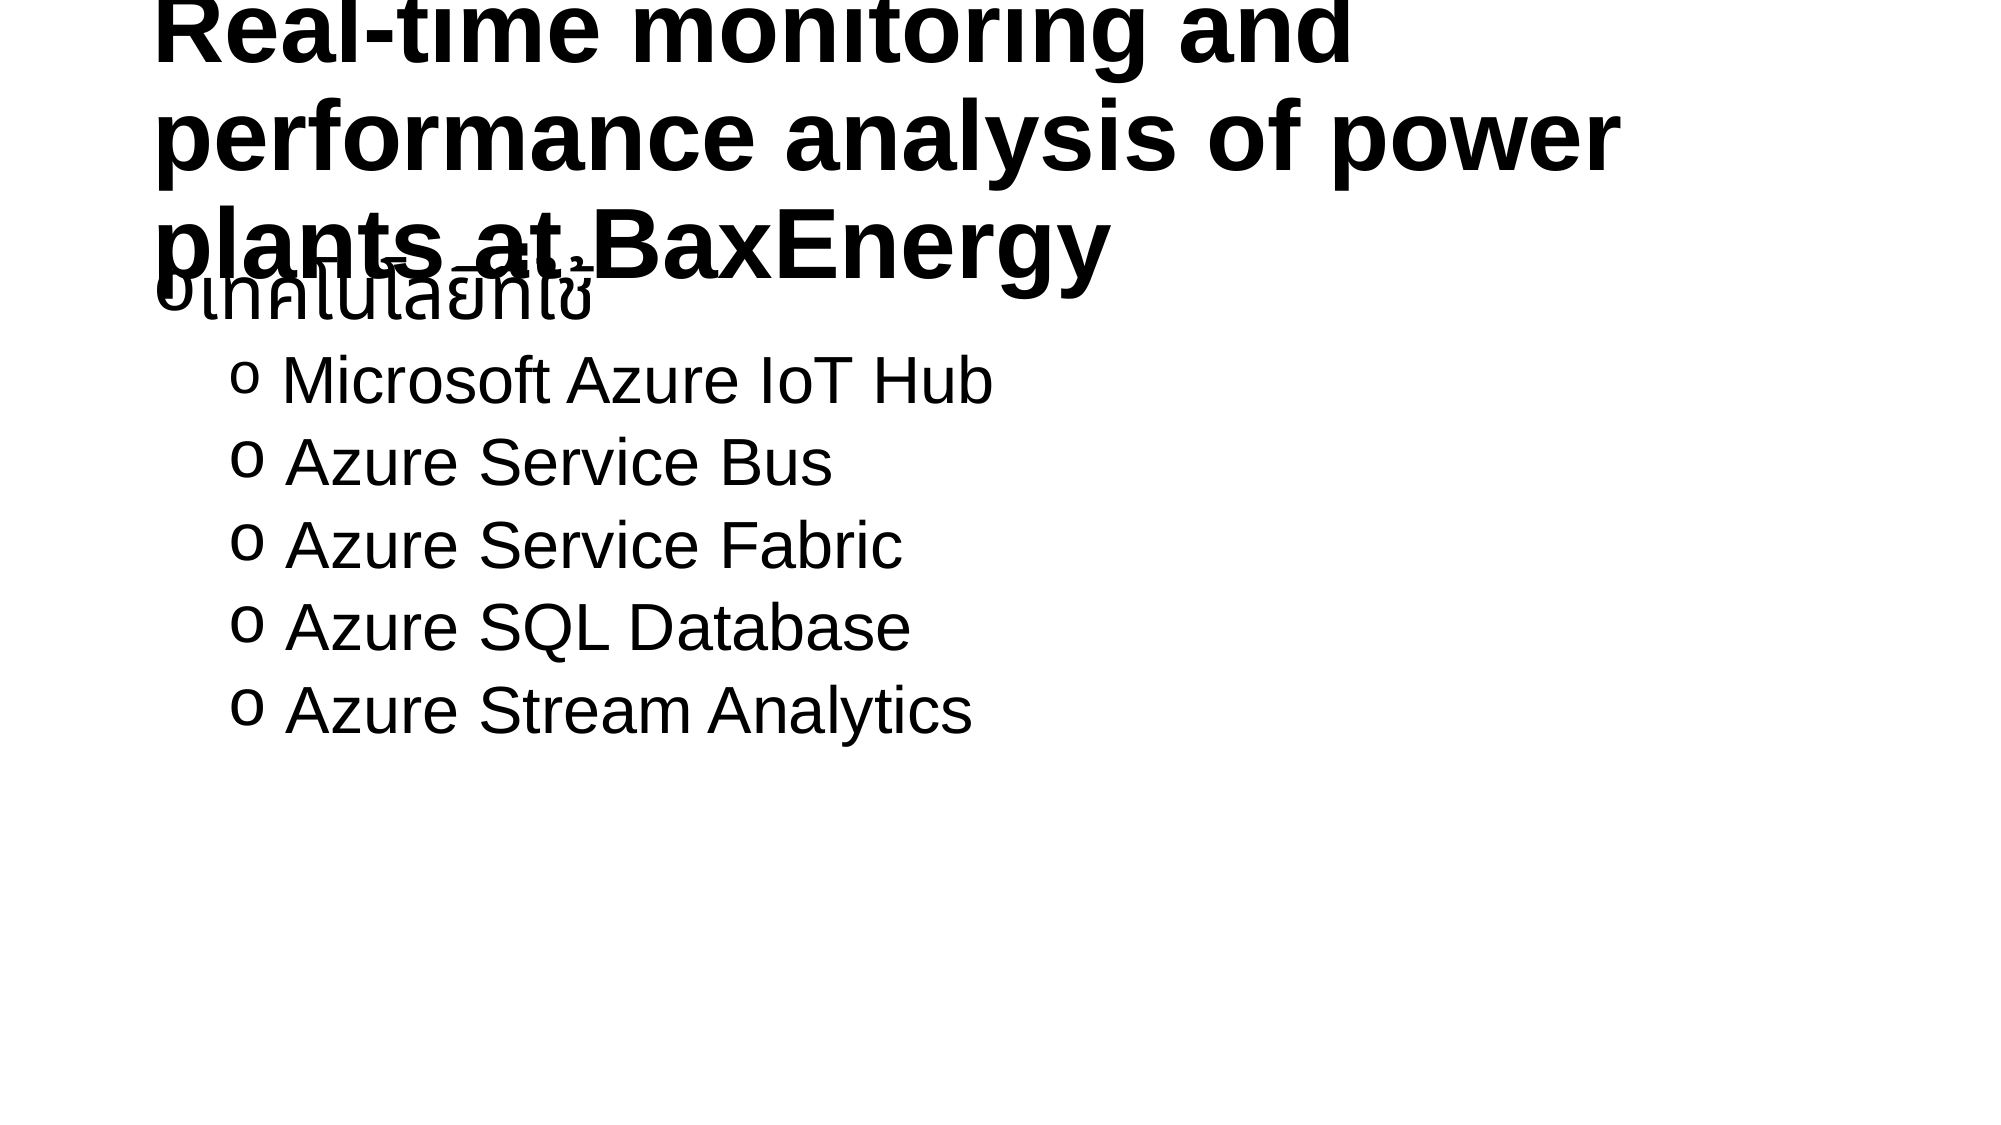

# Real-time monitoring and performance analysis of power plants at BaxEnergy
เทคโนโลยีที่ใช้
 Microsoft Azure IoT Hub
 Azure Service Bus
 Azure Service Fabric
 Azure SQL Database
 Azure Stream Analytics